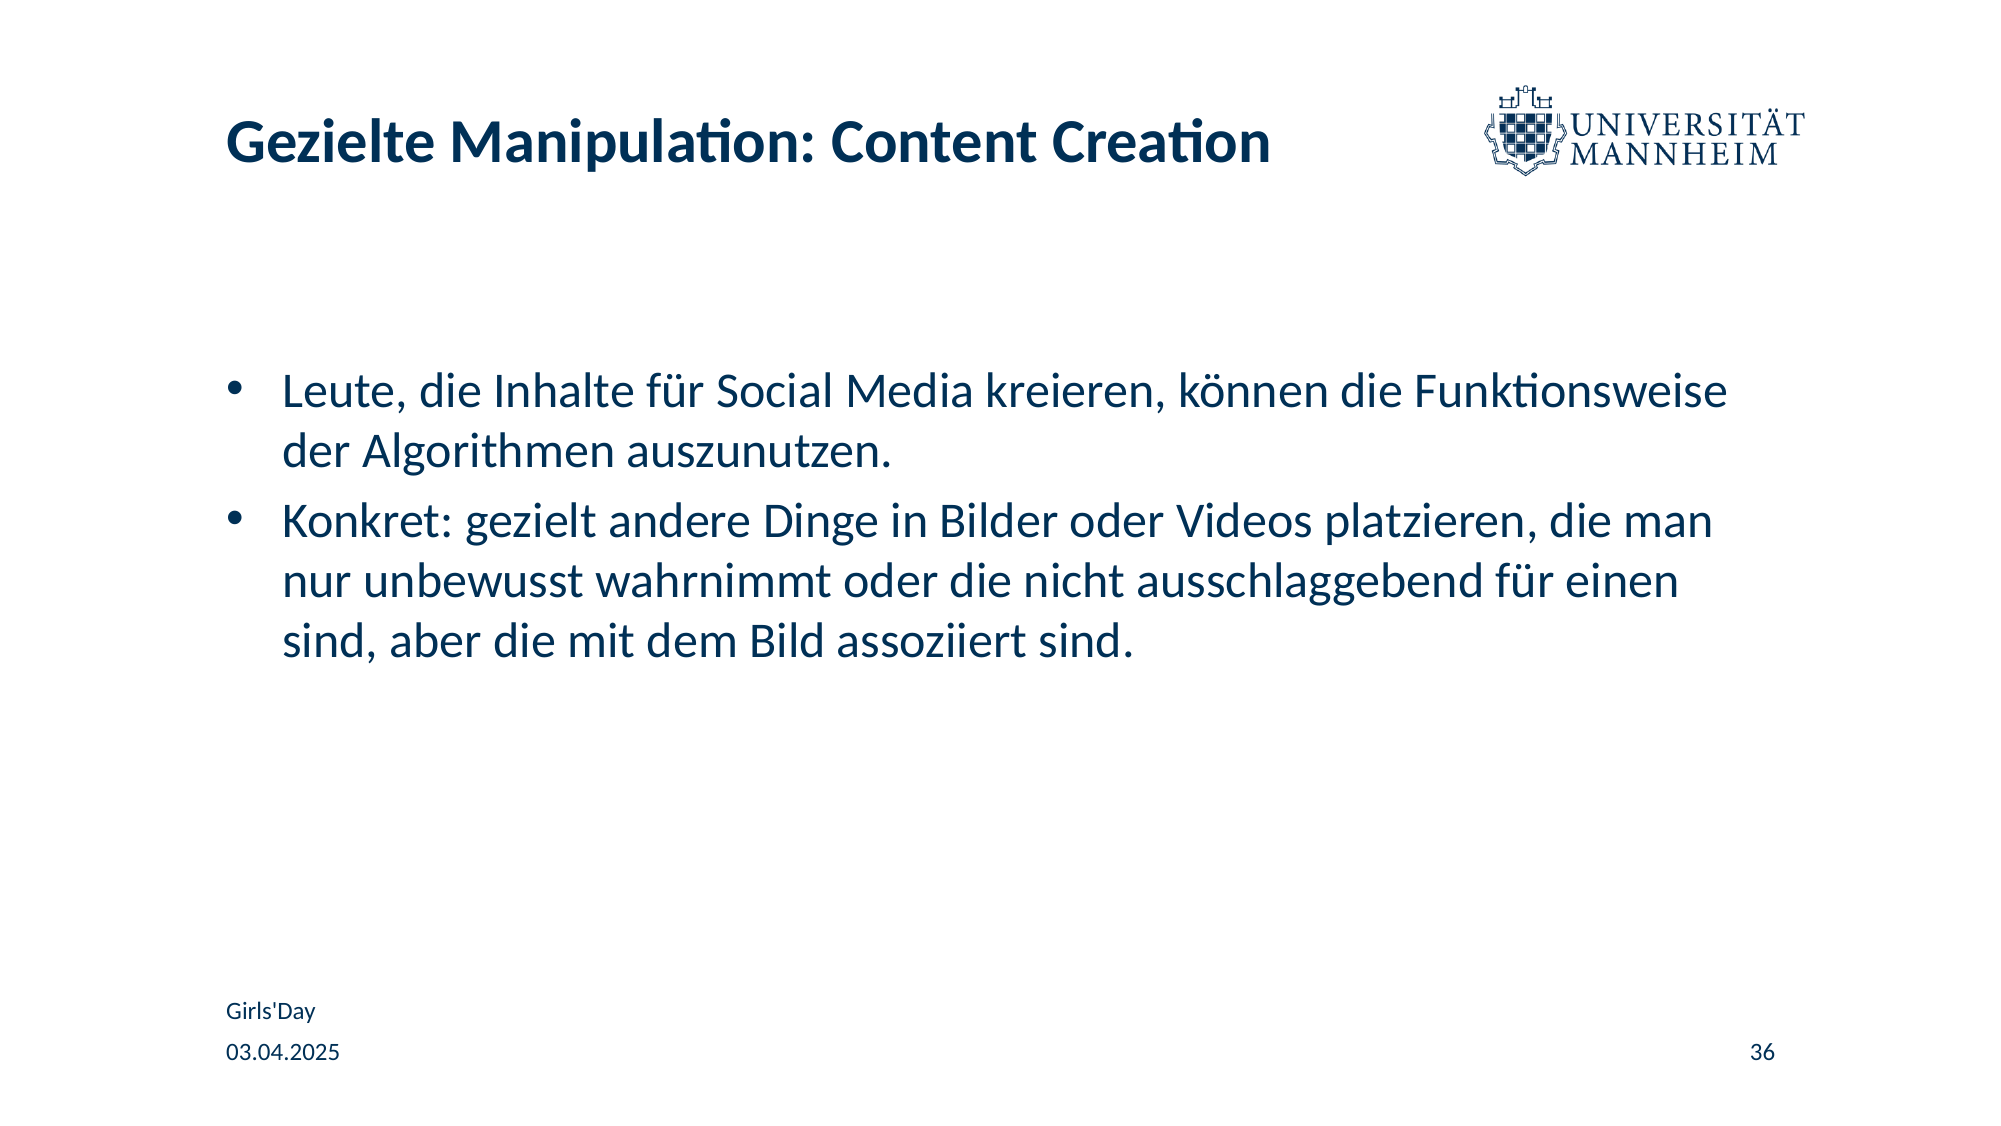

# Gezielte Manipulation: Content Creation
Leute, die Inhalte für Social Media kreieren, können die Funktionsweise der Algorithmen auszunutzen.
Konkret: gezielt andere Dinge in Bilder oder Videos platzieren, die man nur unbewusst wahrnimmt oder die nicht ausschlaggebend für einen sind, aber die mit dem Bild assoziiert sind.
Girls'Day
03.04.2025
36